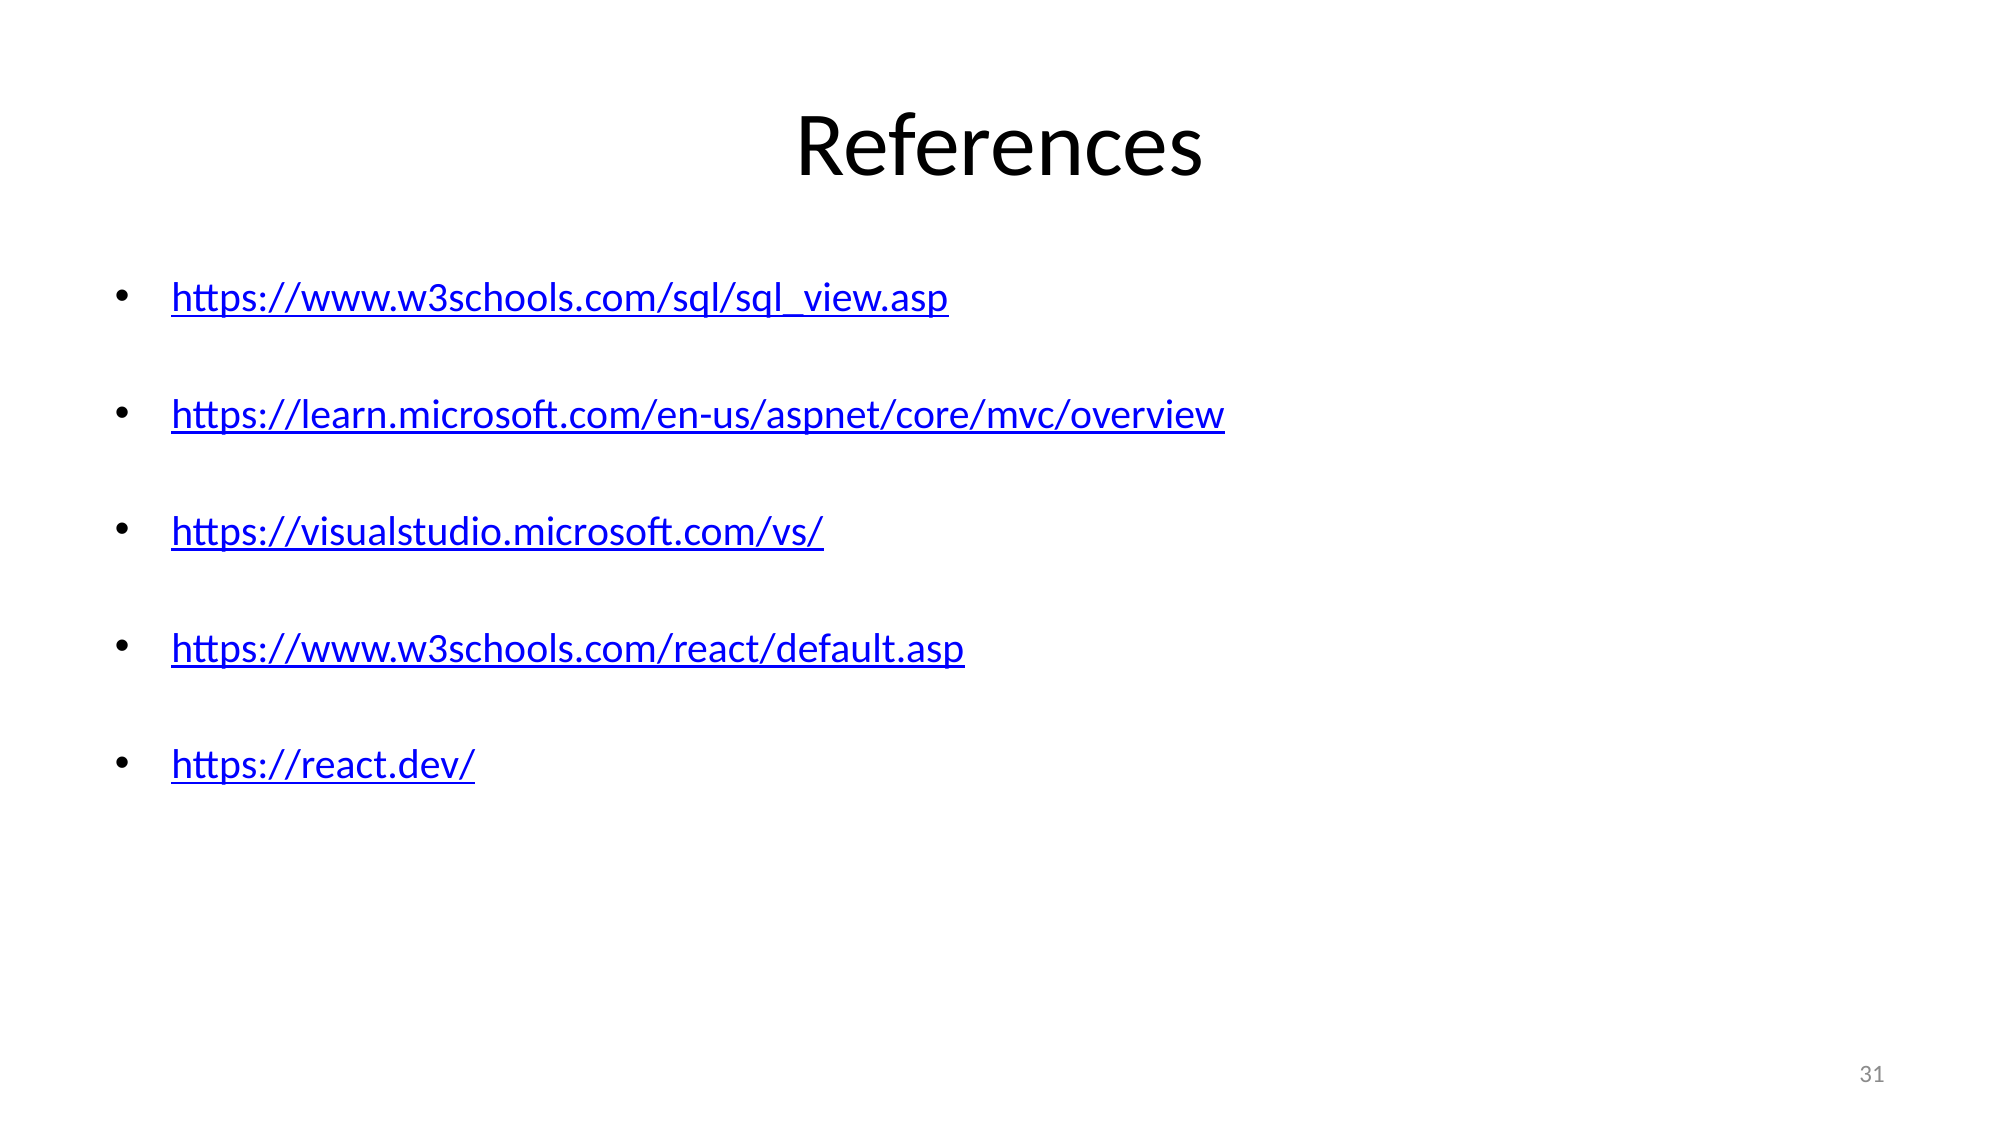

# References
https://www.w3schools.com/sql/sql_view.asp

https://learn.microsoft.com/en-us/aspnet/core/mvc/overview

https://visualstudio.microsoft.com/vs/

https://www.w3schools.com/react/default.asp

https://react.dev/

31